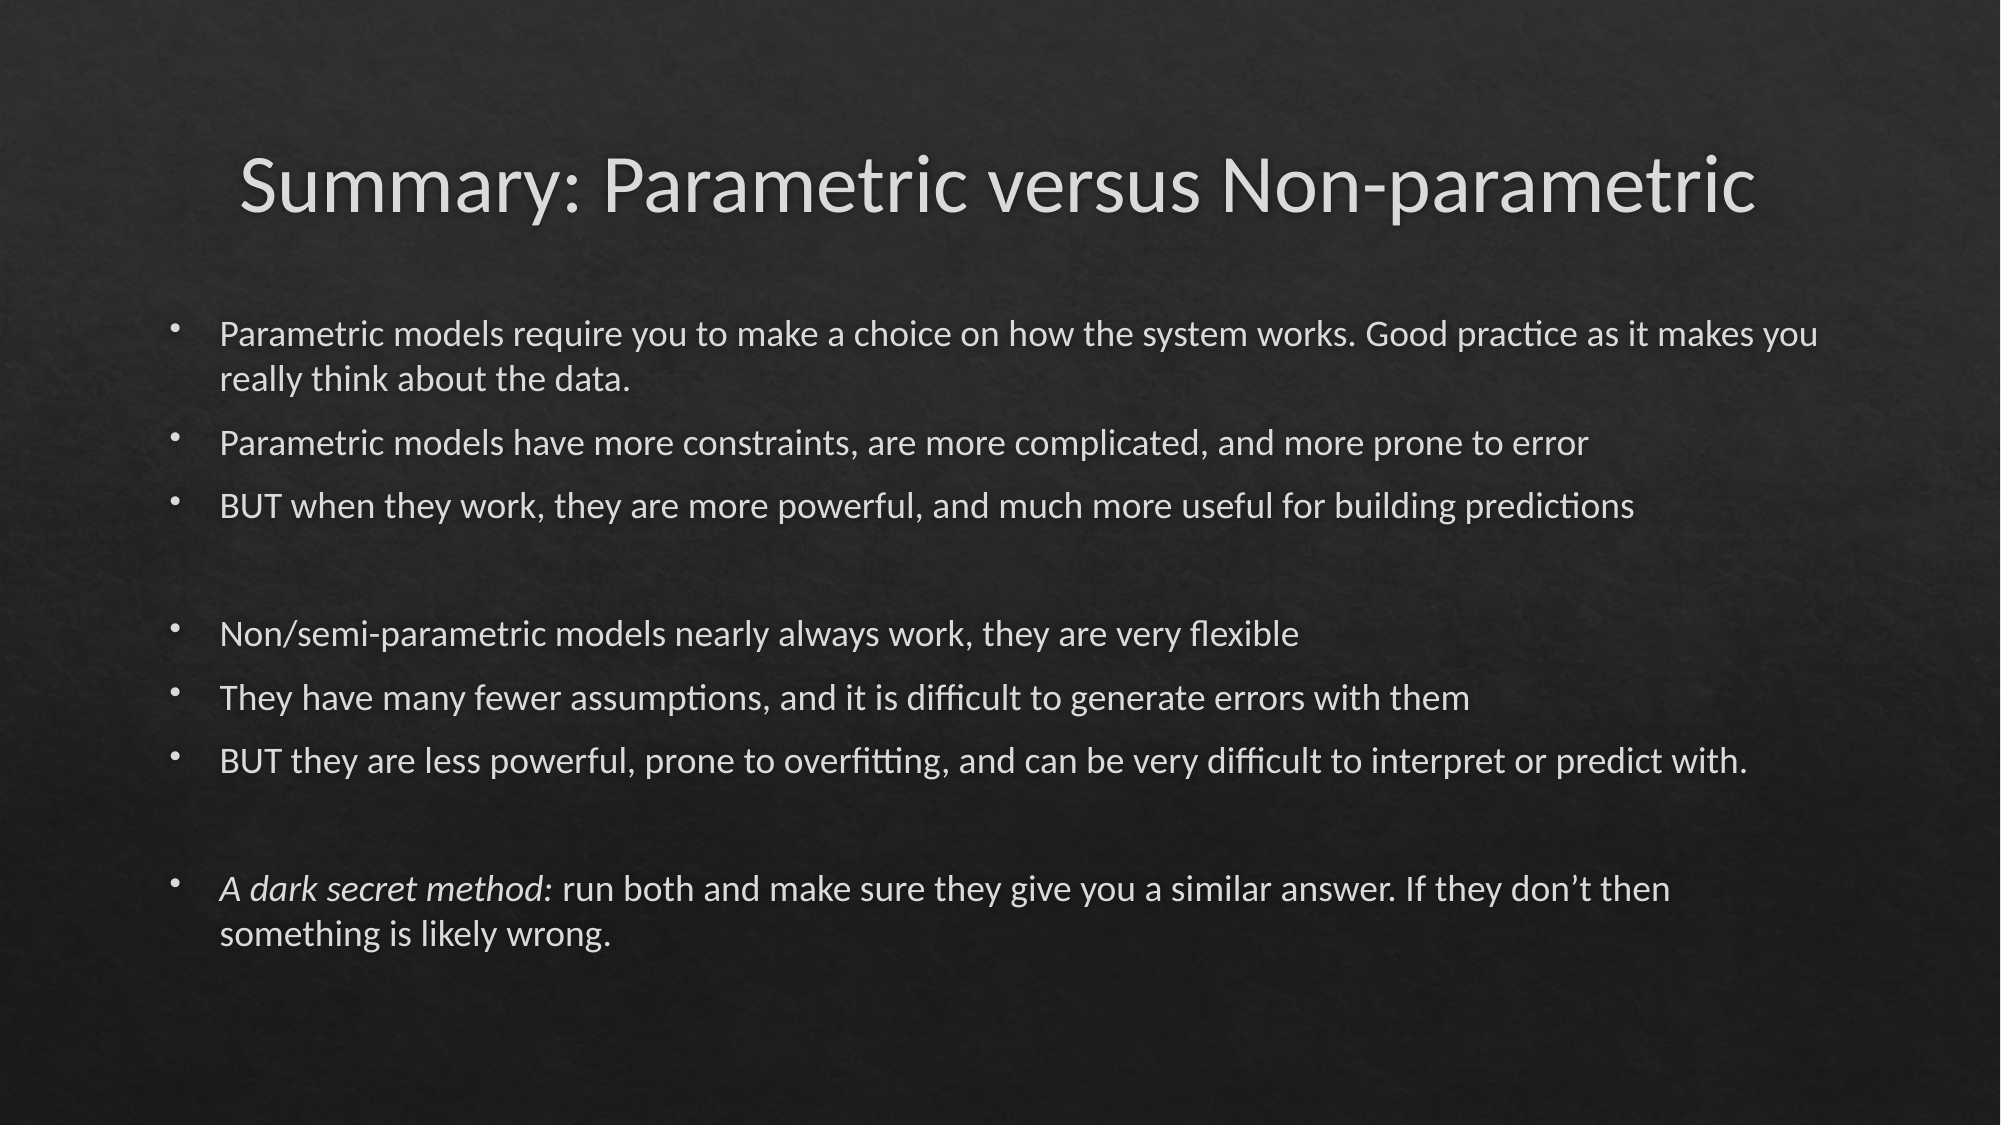

# Summary: Parametric versus Non-parametric
Parametric models require you to make a choice on how the system works. Good practice as it makes you really think about the data.
Parametric models have more constraints, are more complicated, and more prone to error
BUT when they work, they are more powerful, and much more useful for building predictions

Non/semi-parametric models nearly always work, they are very flexible
They have many fewer assumptions, and it is difficult to generate errors with them
BUT they are less powerful, prone to overfitting, and can be very difficult to interpret or predict with.

A dark secret method: run both and make sure they give you a similar answer. If they don’t then something is likely wrong.